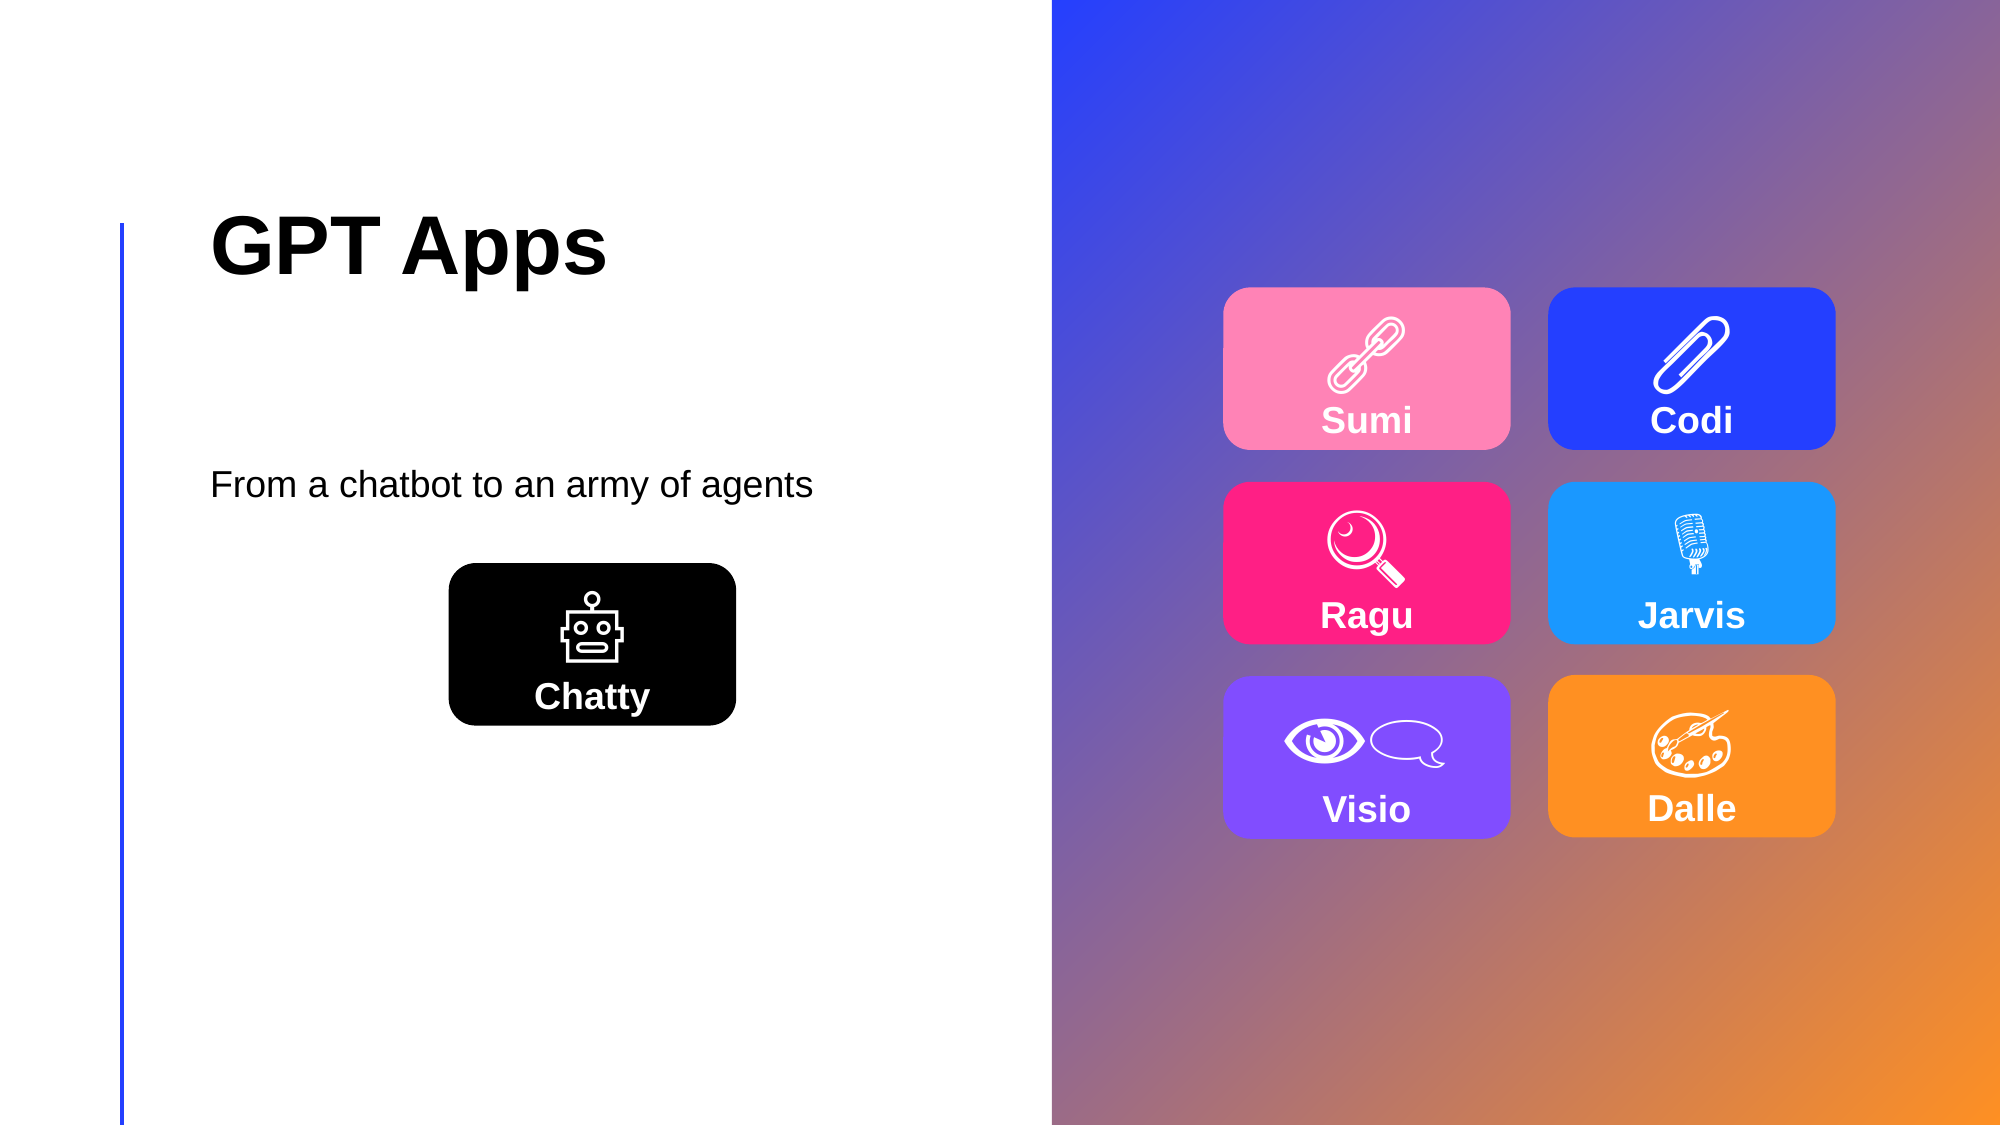

# GPT Apps
🔗
Sumi
📎
Codi
From a chatbot to an army of agents
🔍
Ragu
🎙️
Jarvis
🤖
Chatty
🎨
Dalle
👁️‍🗨️
Visio